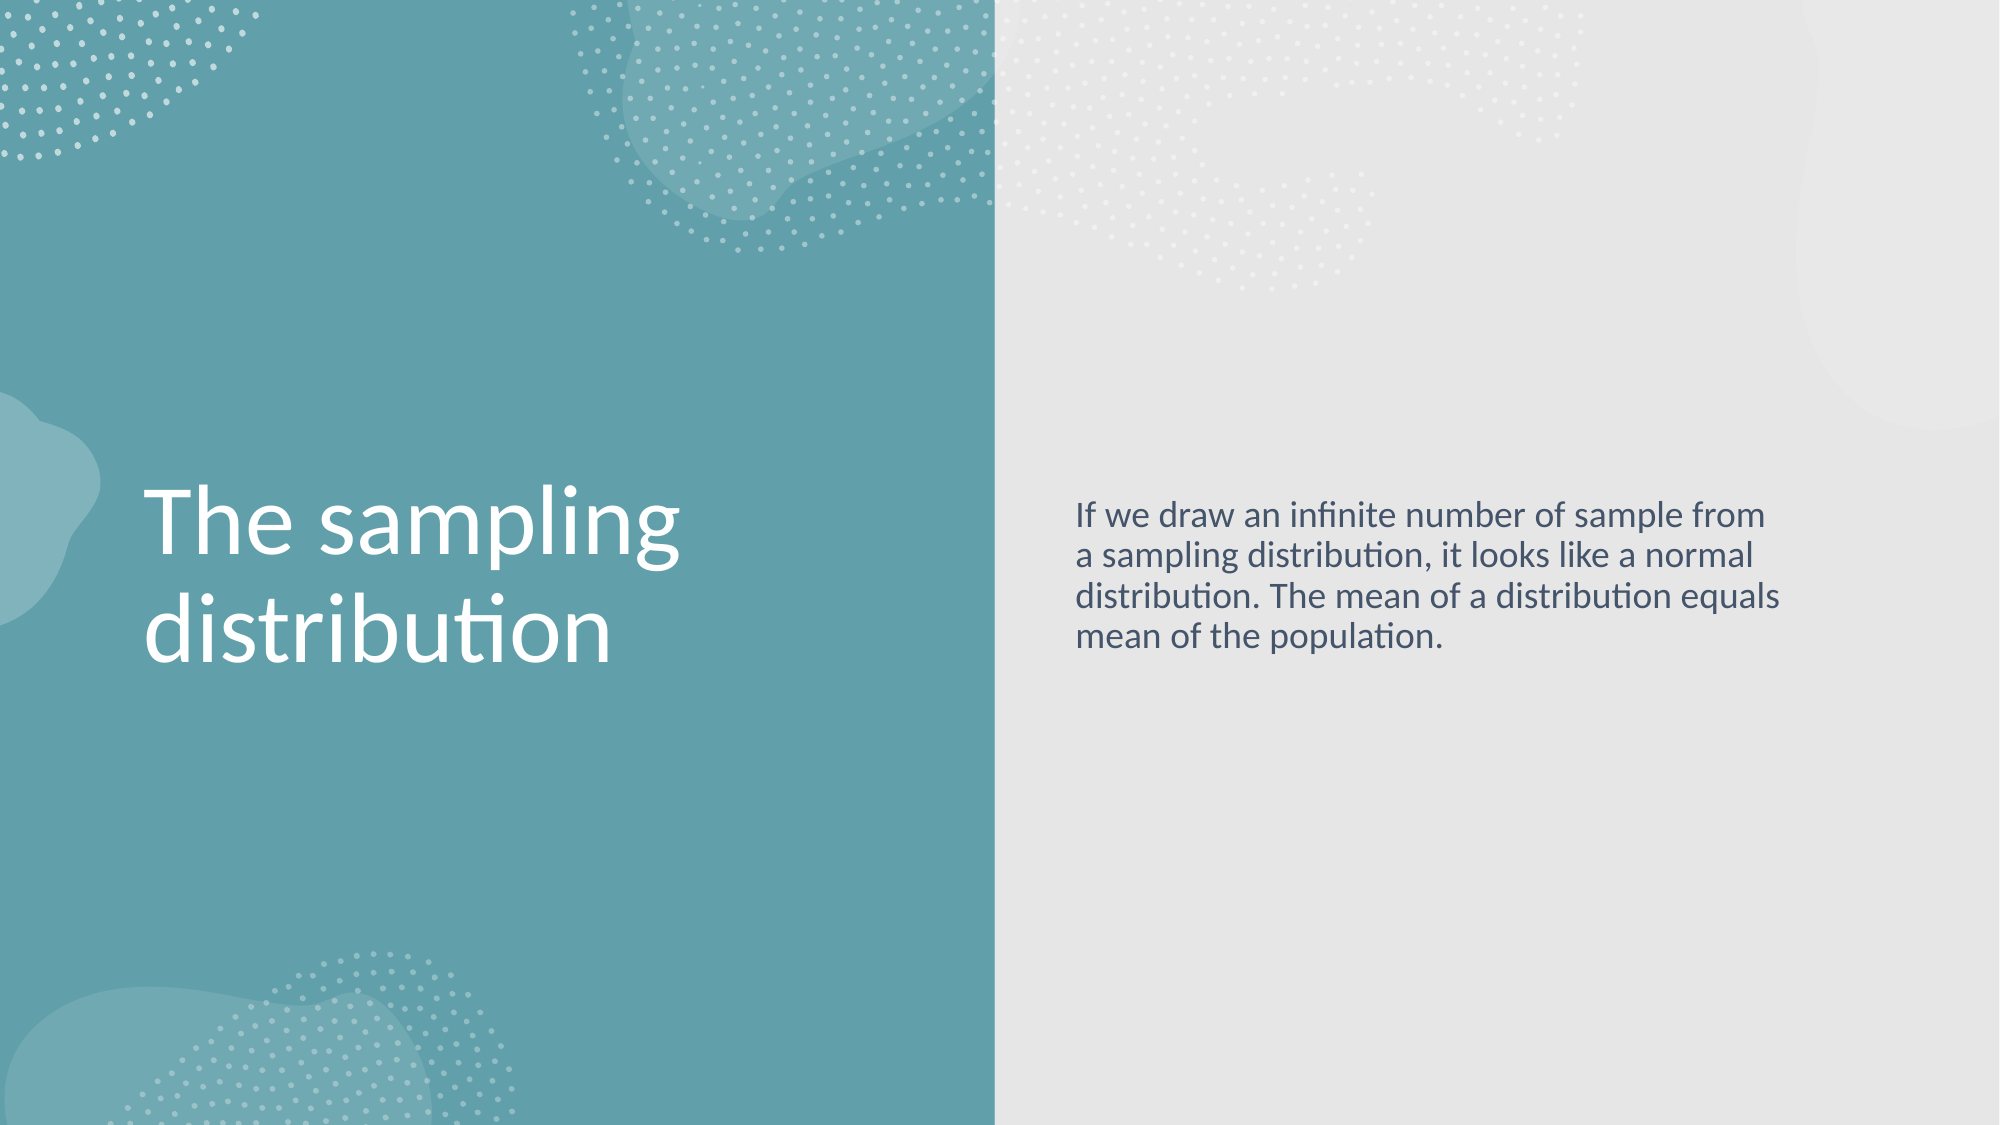

If we draw an infinite number of sample from a sampling distribution, it looks like a normal distribution. The mean of a distribution equals mean of the population.
# The sampling distribution